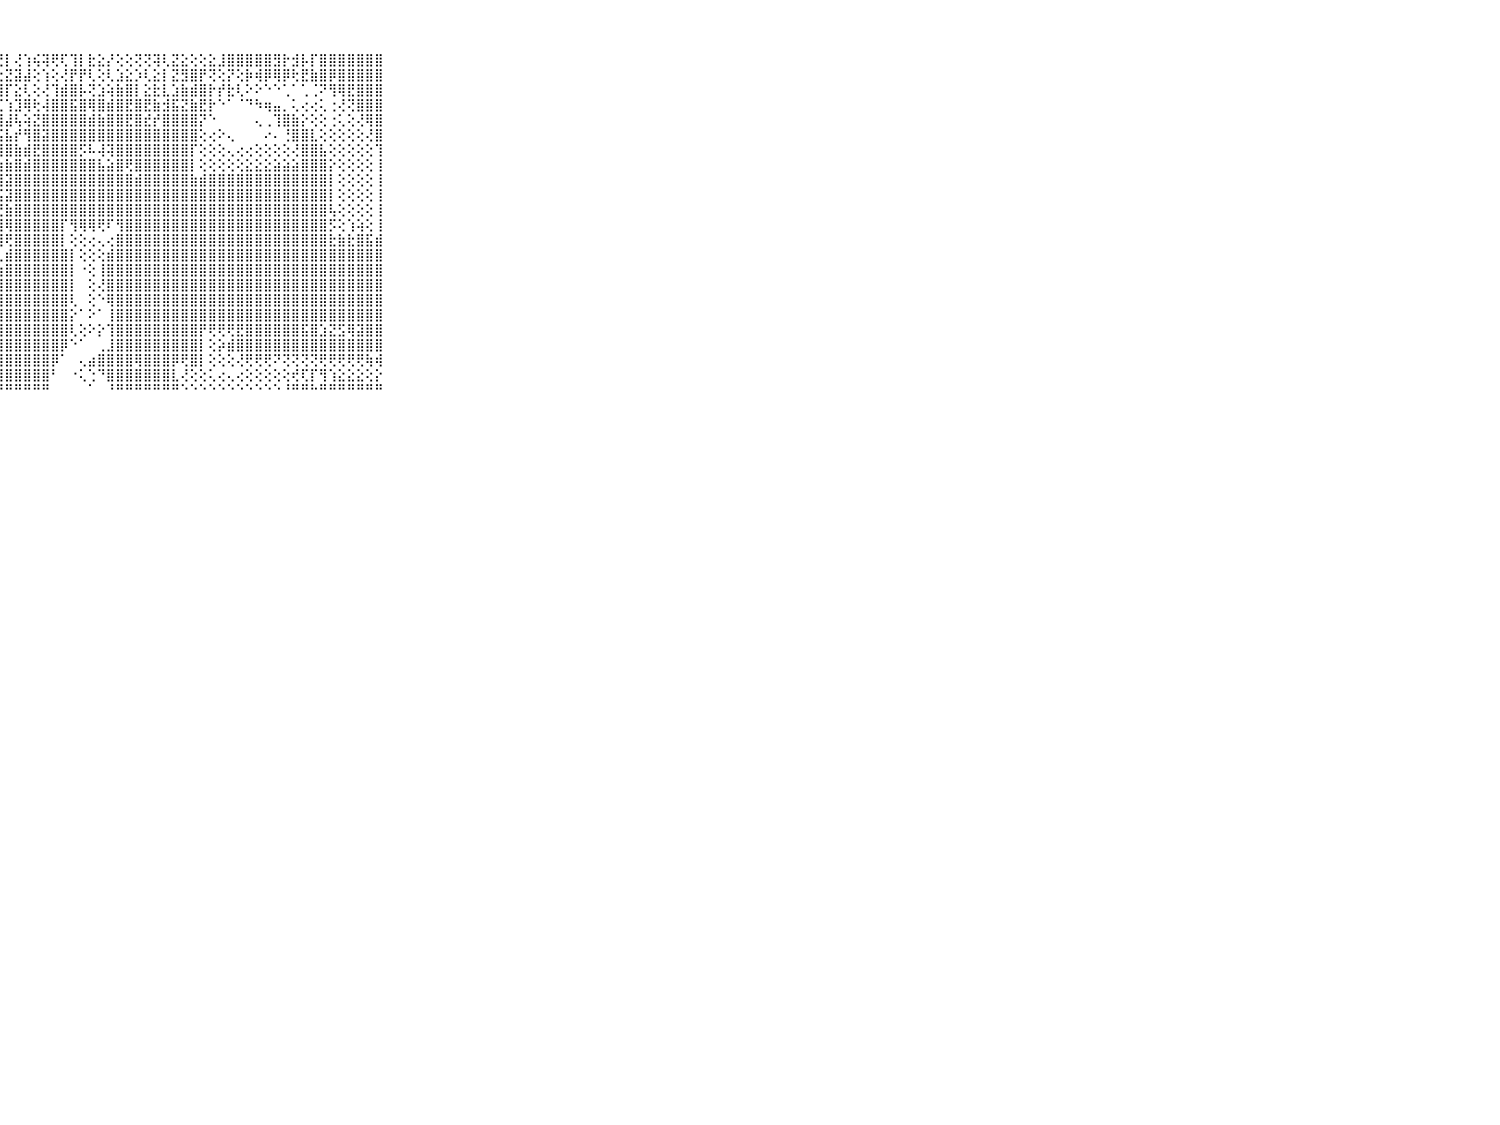

⠀⠀⠀⠀⠀⠀⠀⠀⠀⠀⠀⢕⢕⢕⢕⢕⢕⢕⢜⢝⢇⢕⢟⡿⣿⡏⢗⢞⡇⢜⢱⢮⢽⢟⢏⢹⡇⣗⣕⡜⢕⢕⢝⢝⢽⢇⣝⣕⢕⢕⣕⣸⣿⣿⣿⣿⣿⣻⡗⣺⡧⡏⣿⣿⣿⣿⣿⣿⣿⠀⠀⠀⠀⠀⠀⠀⠀⠀⠀⠀⠀
⠀⠀⠀⠀⠀⠀⠀⠀⠀⠀⠀⠙⢳⢧⣵⣕⢕⢕⢕⢕⢝⢕⡕⣿⣽⣱⡵⢕⣝⣽⣼⢕⢱⢕⢜⡟⡟⢇⢕⢇⣱⣕⡱⢇⣕⡇⣝⣻⣿⡟⢝⢕⡝⢕⡷⢾⡿⢿⡿⢗⣟⣷⣿⡿⣿⣿⣿⣿⣿⠀⠀⠀⠀⠀⠀⠀⠀⠀⠀⠀⠀
⠀⠀⠀⠀⠀⠀⠀⠀⠀⠀⠀⢔⢕⢕⢜⢝⢿⣧⣕⢕⢕⢕⢕⢕⢹⢗⢱⢿⡏⣕⢇⢕⢜⢹⣾⣿⡧⢝⣱⢵⣷⣿⡇⣕⣗⣇⣱⣷⣾⣿⡗⡞⣗⢇⠕⠕⠑⠑⢁⠁⢁⢈⠝⢻⢿⣟⣿⣿⣿⠀⠀⠀⠀⠀⠀⠀⠀⠀⠀⠀⠀
⠀⠀⠀⠀⠀⠀⠀⠀⠀⠀⠀⢕⢕⢕⢕⢕⢕⢝⢿⣷⣜⡕⢕⢕⢱⢼⡿⢏⢱⣹⢿⢗⢼⣿⣿⣯⣿⢿⣿⣾⣿⣟⣿⣟⣷⣺⣯⣝⣷⣟⡗⠑⠁⠈⠙⠳⢶⣤⡀⢅⢔⢔⢅⢐⢜⢝⣿⣿⣿⠀⠀⠀⠀⠀⠀⠀⠀⠀⠀⠀⠀
⠀⠀⠀⠀⠀⠀⠀⠀⠀⠀⠀⢕⢕⢕⢕⢕⢕⢕⢕⢻⣿⣷⡇⢕⢇⢹⢼⣿⣼⢧⢵⣝⣿⣿⣿⣿⣿⣾⣷⣿⣿⣟⣿⣞⡞⣿⣿⣿⣿⡝⠑⠀⠀⠀⠀⢄⢀⢹⣿⣷⡕⢕⢕⢐⢅⢕⢜⢿⣿⠀⠀⠀⠀⠀⠀⠀⠀⠀⠀⠀⠀
⠀⠀⠀⠀⠀⠀⠀⠀⠀⠀⠀⢕⢕⢕⢕⢕⢕⢕⢕⢕⢹⣿⣿⡵⢕⢕⢸⣯⣧⡞⢻⣿⣽⣿⣿⣿⣿⣿⣿⣿⣿⣿⣿⣿⣿⣿⣿⣿⣿⢕⢔⠕⢄⠀⠀⠀⠔⠄⢘⣿⣿⣇⢕⢕⢕⢕⢕⢜⣿⠀⠀⠀⠀⠀⠀⠀⠀⠀⠀⠀⠀
⠀⠀⠀⠀⠀⠀⠀⠀⠀⠀⠀⣿⣿⣿⣷⣮⣷⣵⣕⣕⡕⣻⣿⣿⢕⢕⢱⣿⣿⣷⣾⣟⣿⣿⣿⣿⡫⠧⢼⢽⣿⣿⣿⣿⣿⣿⣿⣿⡏⢕⢕⢕⢄⢔⢔⢕⢕⢕⢕⢜⣿⣿⣧⢕⢕⢕⢕⢕⢹⠀⠀⠀⠀⠀⠀⠀⠀⠀⠀⠀⠀
⠀⠀⠀⠀⠀⠀⠀⠀⠀⠀⠀⣿⣿⣿⣿⣿⣿⣿⣿⣿⣿⣿⣿⣿⡕⢕⢕⣷⣷⣿⣾⣿⣿⣿⣿⣿⣿⣿⣧⣵⣿⢟⣿⣿⣿⣿⣿⣿⡇⢕⢕⢕⢕⢕⣕⣕⣕⣵⣵⣵⣿⣿⣿⡕⢕⢕⢕⢕⢸⠀⠀⠀⠀⠀⠀⠀⠀⠀⠀⠀⠀
⠀⠀⠀⠀⠀⠀⠀⠀⠀⠀⠀⣿⣿⣿⣿⣿⣿⣿⣿⣿⣿⣿⣿⣿⡯⢵⢕⣽⣽⣿⣿⣿⣿⣿⣿⣿⣿⣿⣿⣿⣿⣿⣾⣿⣿⣿⣿⣿⣷⣾⣿⣿⣿⣿⣿⣿⣿⣿⣿⣿⣿⣿⣿⡇⢕⢕⢕⢕⢸⠀⠀⠀⠀⠀⠀⠀⠀⠀⠀⠀⠀
⠀⠀⠀⠀⠀⠀⠀⠀⠀⠀⠀⣿⣿⣿⣿⣿⣿⣿⣿⣿⣿⣿⣿⣿⡇⢕⢕⣯⣽⣿⣿⣿⣿⣿⣿⣿⣿⣿⣿⣿⣿⣿⣿⣿⣿⣿⣿⣿⣿⣿⣿⣿⣿⣿⣿⣿⣿⣿⣿⣿⣿⣿⣿⡇⢕⢕⢕⢕⢸⠀⠀⠀⠀⠀⠀⠀⠀⠀⠀⠀⠀
⠀⠀⠀⠀⠀⠀⠀⠀⠀⠀⠀⣿⣿⣿⣿⣿⣿⣿⣿⣿⣿⣿⣿⣿⣗⢇⢕⣟⣷⣿⣿⣿⣿⣿⣿⣿⣿⣿⣿⣿⣿⣿⣿⣿⣿⣿⣿⣿⣿⣿⣿⣿⣿⣿⣿⣿⣿⣿⣿⣿⣿⣿⣿⢧⢕⢕⢕⢕⢸⠀⠀⠀⠀⠀⠀⠀⠀⠀⠀⠀⠀
⠀⠀⠀⠀⠀⠀⠀⠀⠀⠀⠀⣿⣿⣿⣿⣿⣿⣿⣿⣿⣿⣿⣿⣿⡗⢕⢕⣿⢿⣿⣿⣿⣿⣿⡏⢻⢿⢿⢟⠏⢻⣿⣿⣿⣿⣿⣿⣿⣿⣿⣿⣿⣿⣿⣿⣿⣿⣿⣿⣿⣿⣿⣿⡫⢕⢱⢵⢕⢸⠀⠀⠀⠀⠀⠀⠀⠀⠀⠀⠀⠀
⠀⠀⠀⠀⠀⠀⠀⠀⠀⠀⠀⣿⣿⣿⣿⣿⣿⣿⣿⣿⣿⣿⣿⣿⢇⢕⢜⢿⢟⣿⣿⣿⣿⣿⡇⢕⢕⢔⢄⢔⣿⣿⣿⣿⣿⣿⣿⣿⣿⣿⣿⣿⣿⣿⣿⣿⣿⣿⣿⣿⣿⣿⣿⣗⣷⣗⣿⣯⣾⠀⠀⠀⠀⠀⠀⠀⠀⠀⠀⠀⠀
⠀⠀⠀⠀⠀⠀⠀⠀⠀⠀⠀⣿⣿⣿⣿⣿⣿⣿⣿⣿⣿⣿⣿⡿⢕⢕⢕⢇⣾⣿⣿⣿⣿⣿⣿⡇⢕⢕⢕⣾⣿⣿⣿⣿⣿⣿⣿⣿⣿⣿⣿⣿⣿⣿⣿⣿⣿⣿⣿⣿⣿⣿⣿⣿⣿⣿⣿⣿⣿⠀⠀⠀⠀⠀⠀⠀⠀⠀⠀⠀⠀
⠀⠀⠀⠀⠀⠀⠀⠀⠀⠀⠀⣿⣿⣿⣿⣿⣿⣿⣿⣿⣿⣿⣿⡧⢕⢕⢕⣳⣿⣿⣿⣿⣿⣿⣿⡇⠐⢕⢸⣿⣿⣿⣿⣿⣿⣿⣿⣿⣿⣿⣿⣿⣿⣿⣿⣿⣿⣿⣿⣿⣿⣿⣿⣿⣿⣿⣿⣿⣿⠀⠀⠀⠀⠀⠀⠀⠀⠀⠀⠀⠀
⠀⠀⠀⠀⠀⠀⠀⠀⠀⠀⠀⣿⣿⣿⣿⣿⣿⣿⣿⣿⣿⣿⣿⡗⢕⢕⢸⣿⣿⣿⣿⣿⣿⣿⣿⡇⠀⢕⢜⣿⣿⣿⣿⣿⣿⣿⣿⣿⣿⣿⣿⣿⣿⣿⣿⣿⣿⣿⣿⣿⣿⣿⣿⣿⣿⣿⣿⣿⣿⠀⠀⠀⠀⠀⠀⠀⠀⠀⠀⠀⠀
⠀⠀⠀⠀⠀⠀⠀⠀⠀⠀⠀⣿⣿⣿⣿⣿⣿⣿⣿⣿⣿⣿⣿⡗⢇⢕⣾⣿⣿⣿⣿⣿⣿⣿⣿⢇⠀⢕⠑⢿⣿⣿⣿⣿⣿⣿⣿⣿⣿⣿⣿⣿⣿⣿⣿⣿⣿⣿⣿⣿⣿⣿⣿⣿⣿⣿⣿⣿⣿⠀⠀⠀⠀⠀⠀⠀⠀⠀⠀⠀⠀
⠀⠀⠀⠀⠀⠀⠀⠀⠀⠀⠀⣿⣿⣿⣿⣿⣿⣿⣿⣿⣿⣿⣿⡿⢕⢕⣿⣿⣿⣿⣿⣿⣿⣿⣿⡕⠁⠕⠁⢸⣿⣿⣿⣿⣿⣿⣿⣿⣿⣿⣿⣿⣿⣿⣿⣿⣿⣿⣿⣿⣿⣿⣿⣿⣿⣿⣿⣿⣿⠀⠀⠀⠀⠀⠀⠀⠀⠀⠀⠀⠀
⠀⠀⠀⠀⠀⠀⠀⠀⠀⠀⠀⣿⣿⣿⣿⣿⣿⣿⣿⣿⣿⣿⣿⣿⡇⢕⢽⣿⣿⣿⣿⣿⣿⣿⣿⢇⢕⠕⡕⢹⣿⣿⣿⣿⣿⣿⣿⣿⣿⡟⢟⢟⢟⣟⣿⣿⣿⣿⣿⣿⣯⣿⣱⣝⣫⢿⣽⣿⣿⠀⠀⠀⠀⠀⠀⠀⠀⠀⠀⠀⠀
⠀⠀⠀⠀⠀⠀⠀⠀⠀⠀⠀⣿⣿⣿⣿⣿⣿⣿⣿⣿⣿⣿⣿⡷⢇⢕⢸⣿⣿⣿⣿⣿⣿⣿⡿⠑⠁⠀⢀⣸⣿⣿⣿⣿⣿⣿⣿⣿⣿⡇⢕⡵⣾⣿⣿⣿⣿⣿⣿⣿⣿⣿⣿⣿⣿⣿⣿⣿⣿⠀⠀⠀⠀⠀⠀⠀⠀⠀⠀⠀⠀
⠀⠀⠀⠀⠀⠀⠀⠀⠀⠀⠀⣿⣿⣿⣿⣿⣿⣿⣿⣿⣿⡿⡿⢇⢕⢕⢜⢹⣿⣿⣿⣿⣿⡿⠁⠀⢄⣴⣿⣿⣿⣿⢿⣿⣿⣿⡿⢟⣿⡇⢕⢕⢕⢜⢟⢟⢟⠝⢝⢝⢝⢝⢟⢟⢟⢟⢟⢷⢾⠀⠀⠀⠀⠀⠀⠀⠀⠀⠀⠀⠀
⠀⠀⠀⠀⠀⠀⠀⠀⠀⠀⠀⢝⣟⣿⡿⢟⢻⢟⢟⢟⢟⢜⢕⢕⢕⣕⢱⣿⣿⣿⣿⣿⣿⠃⠀⠐⢅⢑⠙⣿⣿⣿⣿⣿⣿⣿⣇⢜⢕⢕⢅⢔⢄⢔⢕⢕⢕⢕⢕⢞⢏⡏⢻⢱⣕⣕⣕⢕⡕⠀⠀⠀⠀⠀⠀⠀⠀⠀⠀⠀⠀
⠀⠀⠀⠀⠀⠀⠀⠀⠀⠀⠀⠑⠙⠑⠑⠑⠑⠓⠓⠓⠓⠓⠑⠑⠚⠋⠑⠘⠛⠛⠛⠛⠛⠀⠀⠀⠀⠁⠀⠘⠛⠛⠛⠛⠛⠛⠛⠑⠑⠑⠑⠑⠑⠑⠑⠑⠑⠑⠘⠛⠛⠓⠛⠛⠛⠛⠛⠛⠛⠀⠀⠀⠀⠀⠀⠀⠀⠀⠀⠀⠀